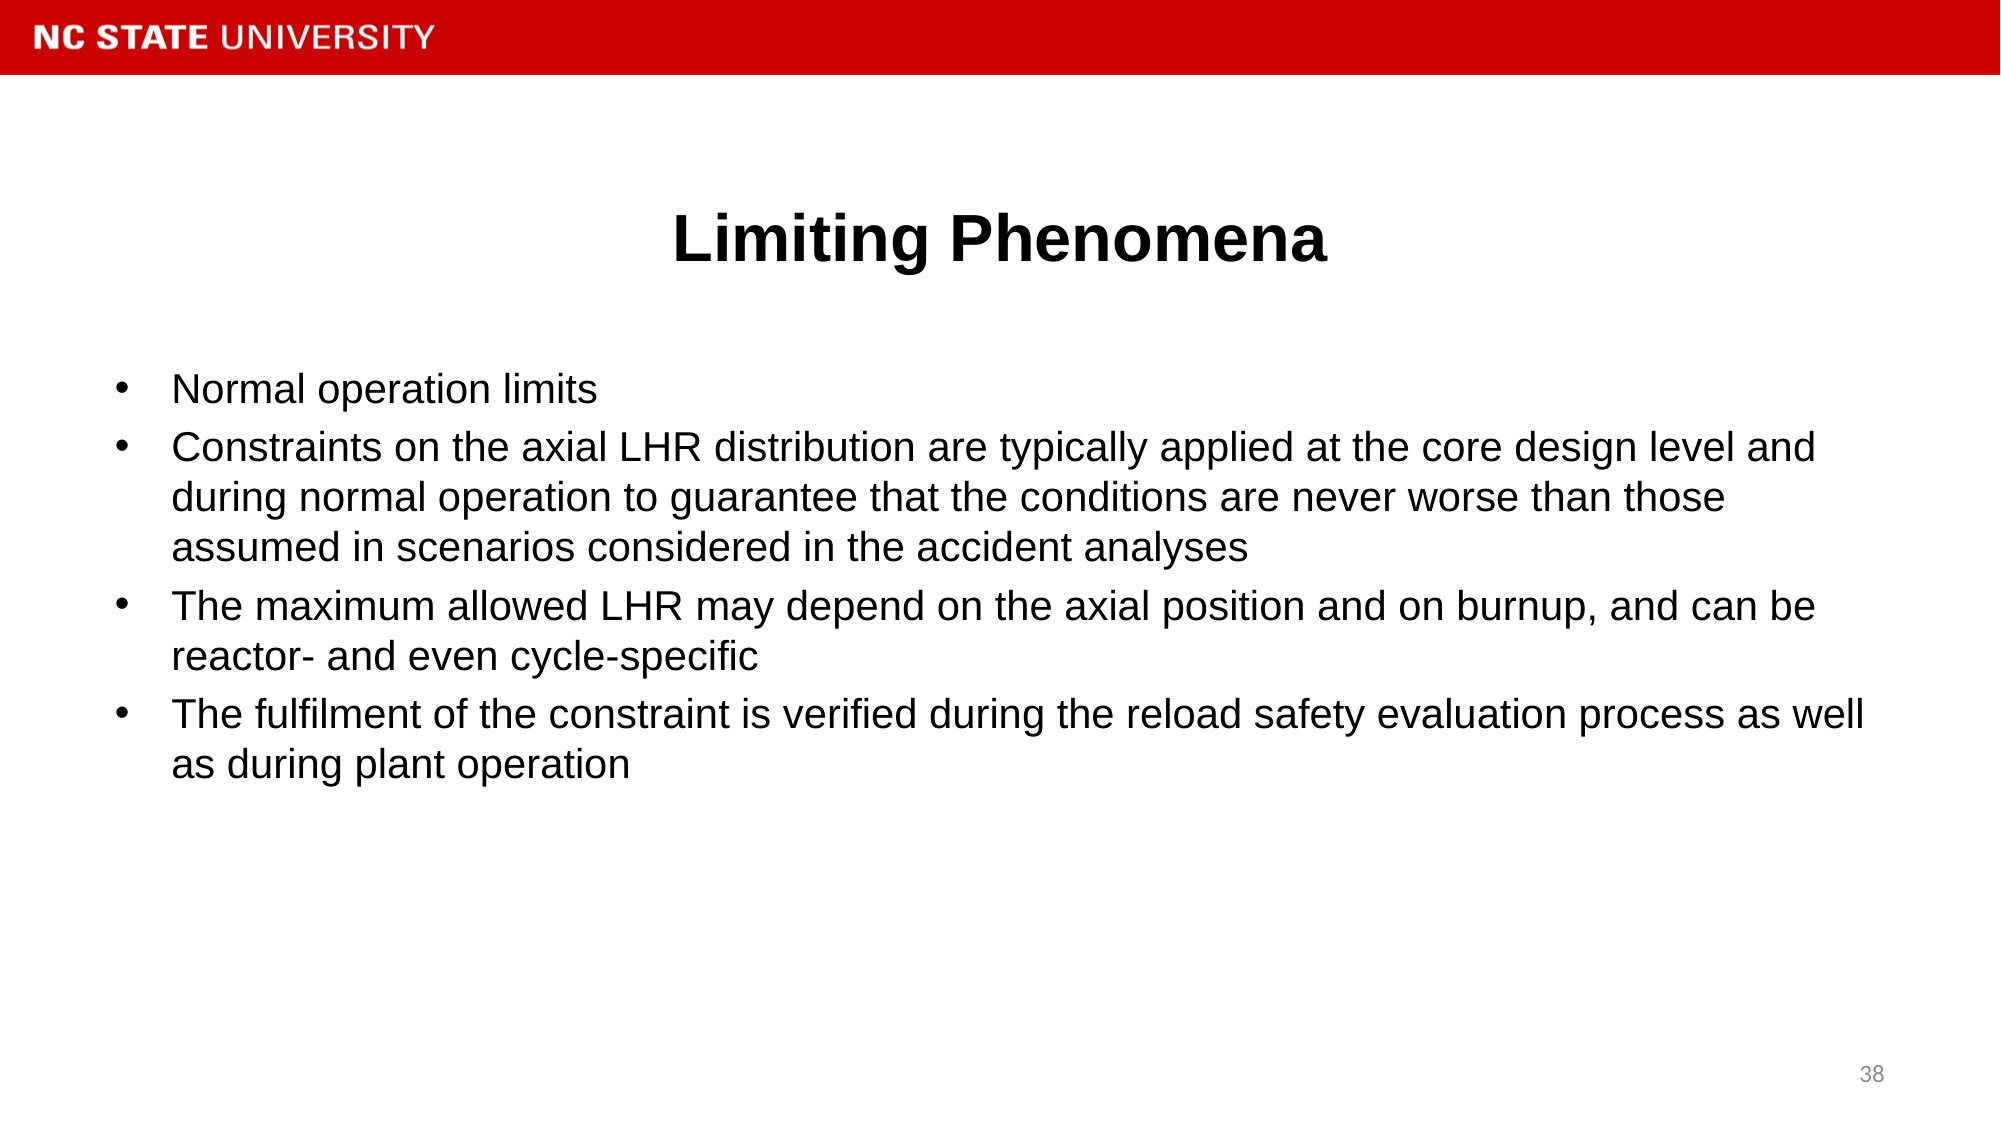

# Limiting Phenomena
Normal operation limits
Constraints on the axial LHR distribution are typically applied at the core design level and during normal operation to guarantee that the conditions are never worse than those assumed in scenarios considered in the accident analyses
The maximum allowed LHR may depend on the axial position and on burnup, and can be reactor- and even cycle-specific
The fulfilment of the constraint is verified during the reload safety evaluation process as well as during plant operation

38